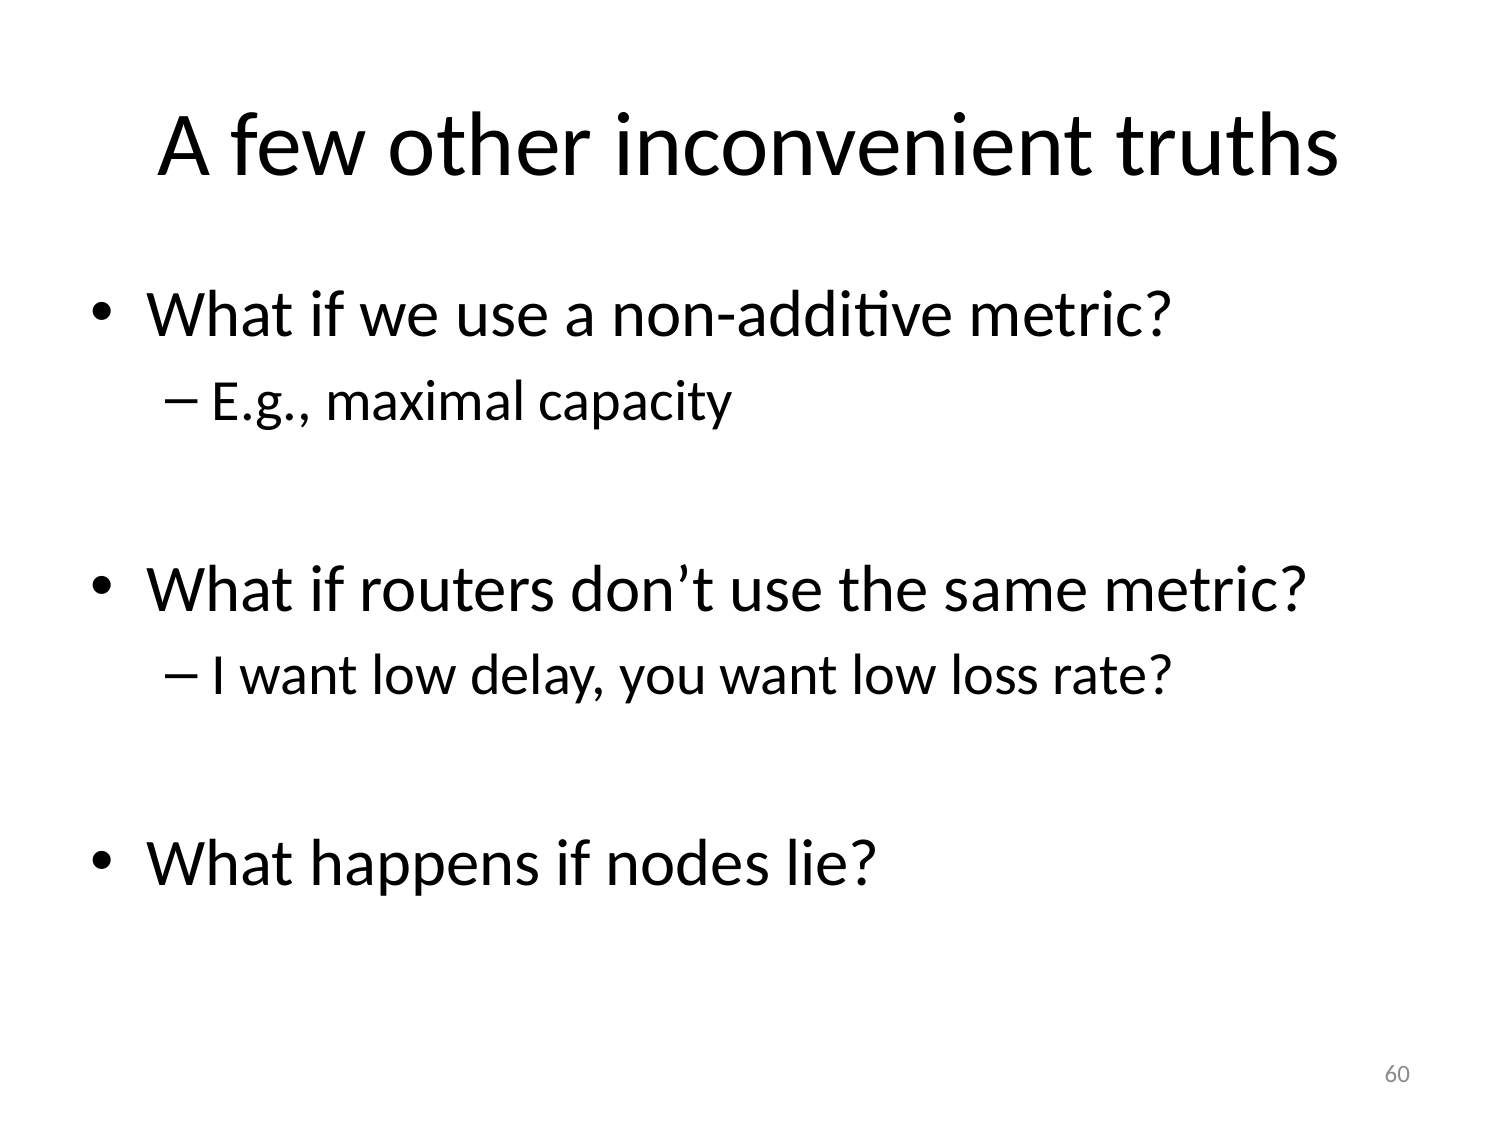

# A few other inconvenient truths
What if we use a non-additive metric?
E.g., maximal capacity

What if routers don’t use the same metric?
I want low delay, you want low loss rate?

What happens if nodes lie?
60